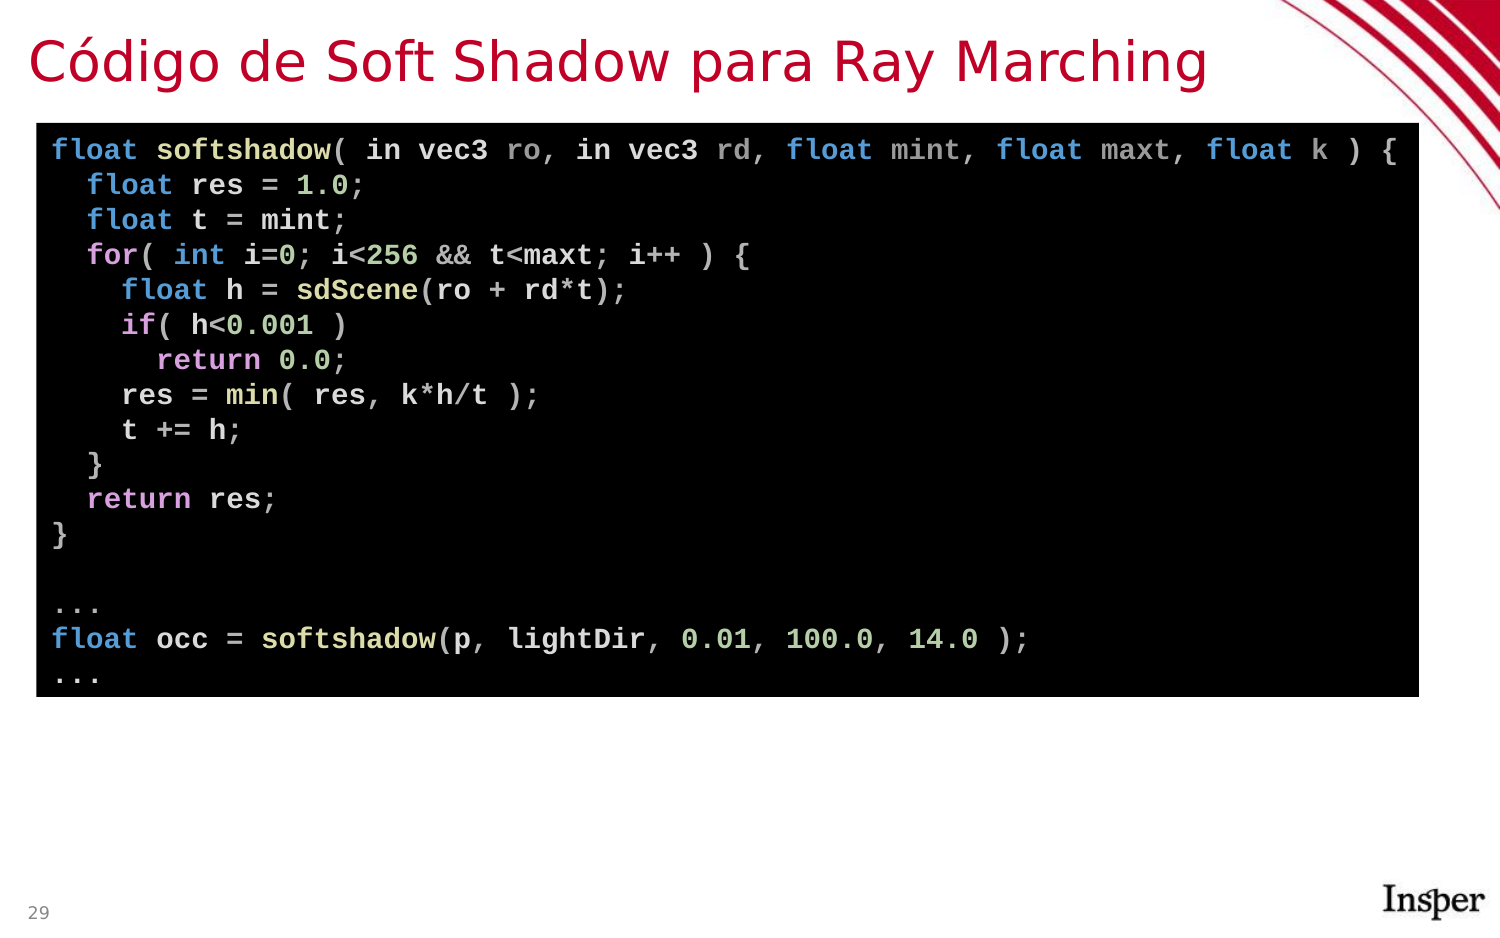

# Código de Soft Shadow para Ray Marching
float softshadow( in vec3 ro, in vec3 rd, float mint, float maxt, float k ) {
  float res = 1.0;
  float t = mint;
  for( int i=0; i<256 && t<maxt; i++ ) {
    float h = sdScene(ro + rd*t);
    if( h<0.001 )
      return 0.0;
    res = min( res, k*h/t );
    t += h;
  }
  return res;
}

...
float occ = softshadow(p, lightDir, 0.01, 100.0, 14.0 );
...
29